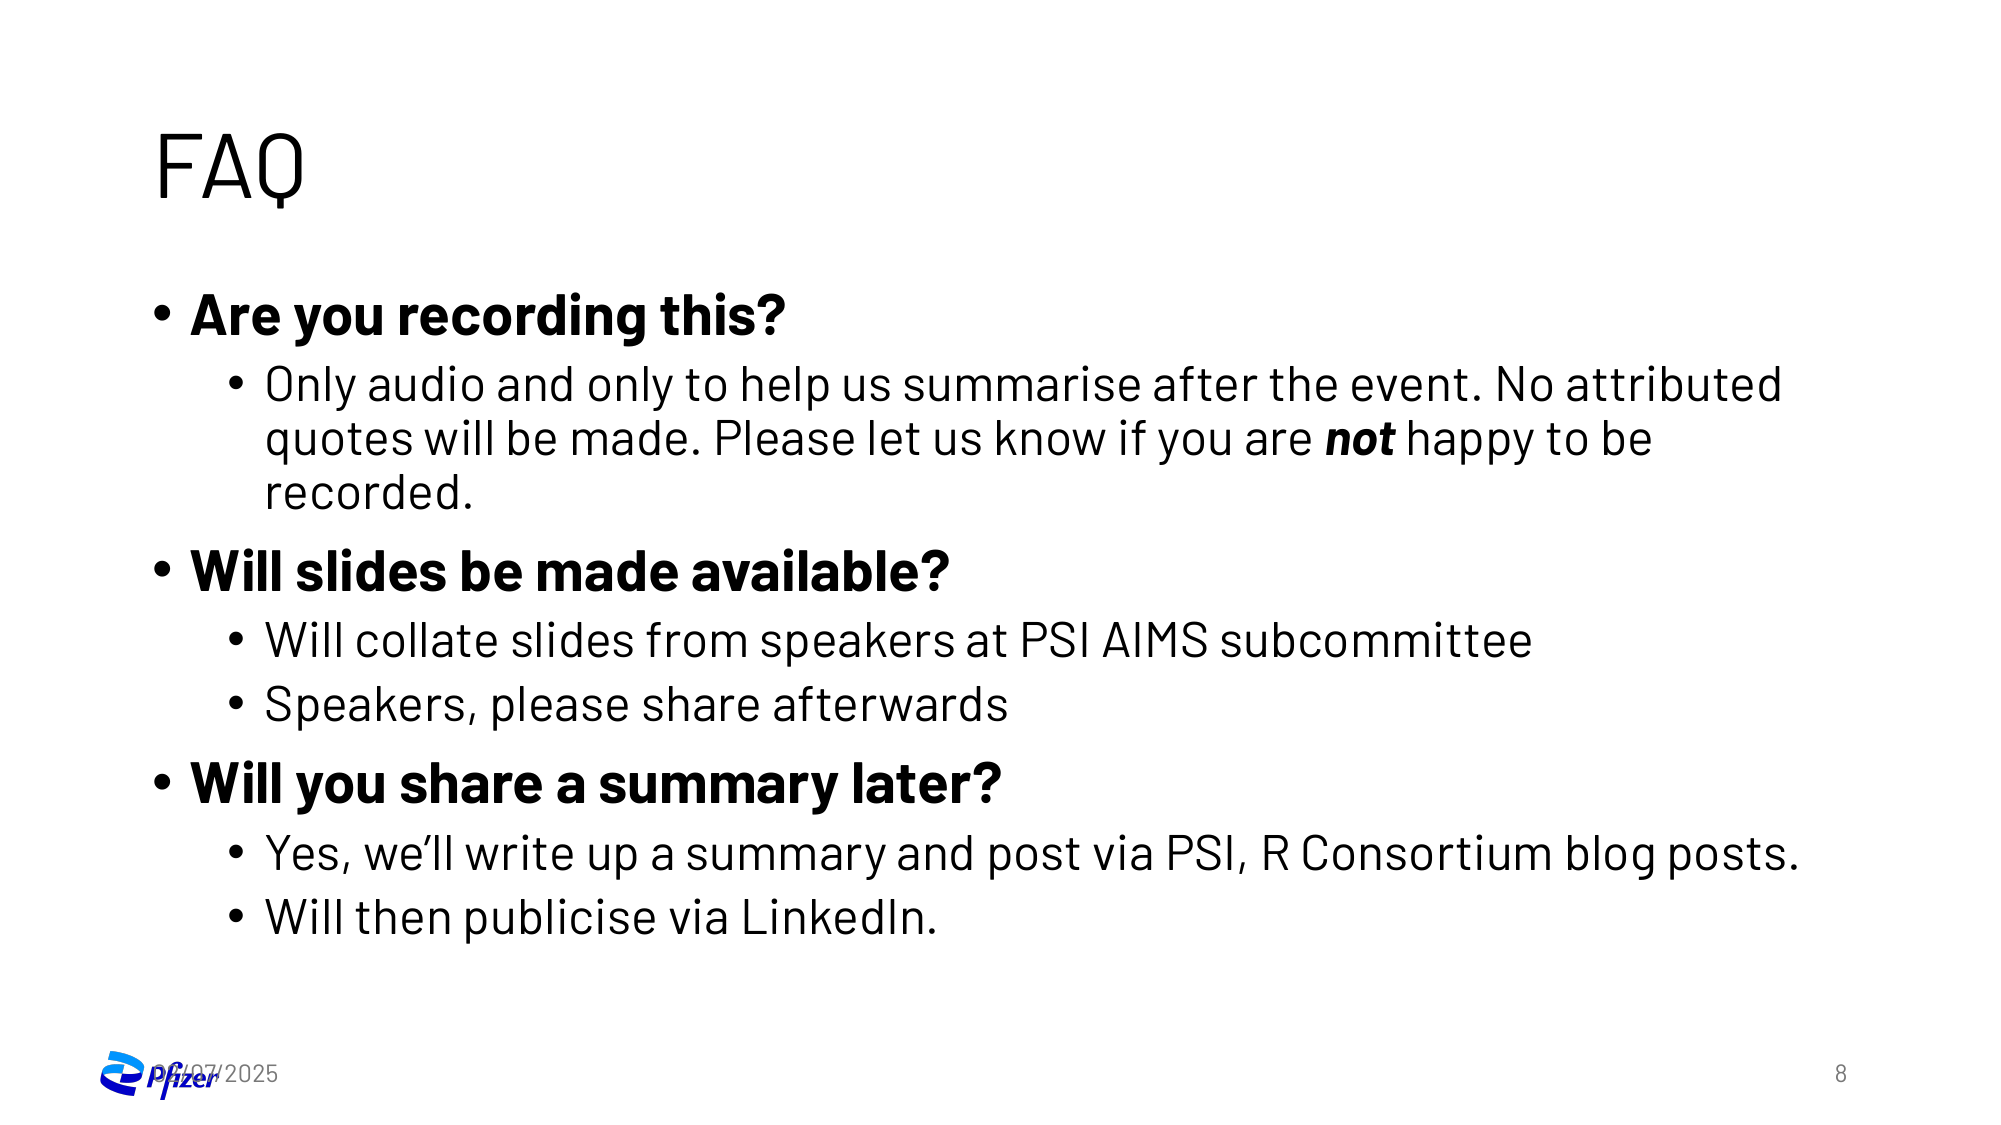

# FAQ
Are you recording this?
Only audio and only to help us summarise after the event. No attributed quotes will be made. Please let us know if you are not happy to be recorded.
Will slides be made available?
Will collate slides from speakers at PSI AIMS subcommittee
Speakers, please share afterwards
Will you share a summary later?
Yes, we’ll write up a summary and post via PSI, R Consortium blog posts.
Will then publicise via LinkedIn.
02/07/2025

8